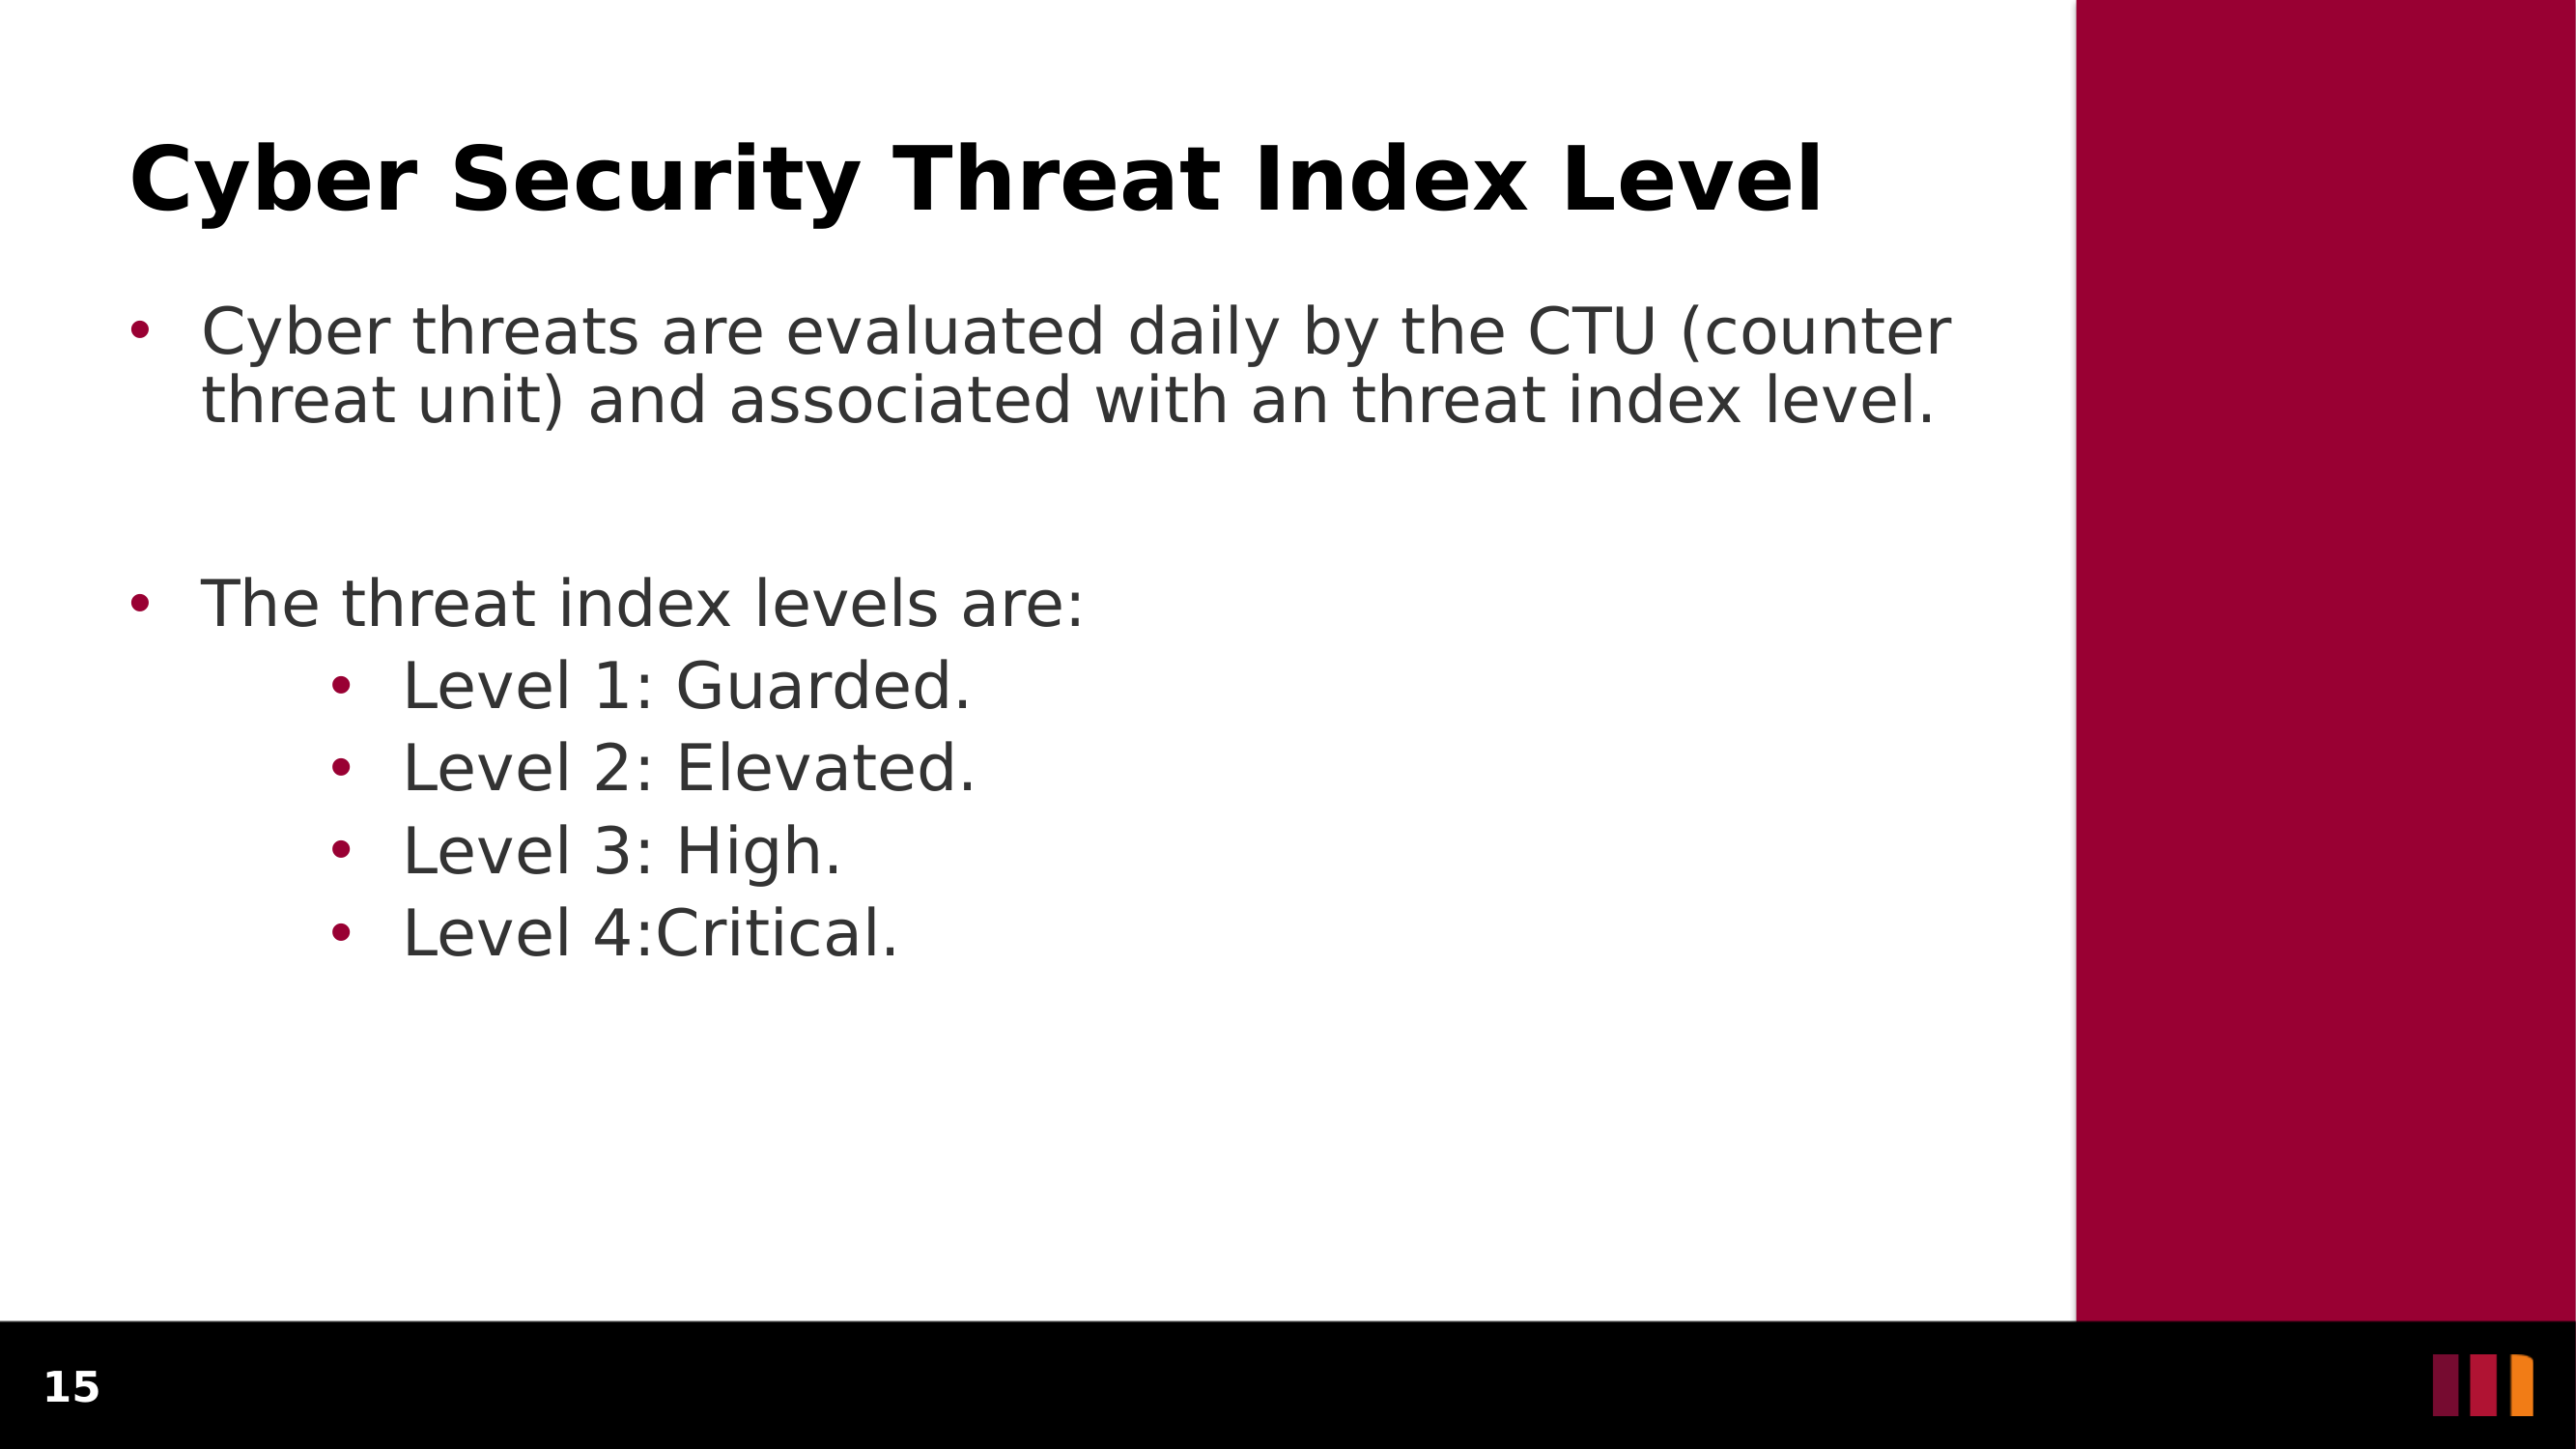

# Cyber Security Threat Index Level
Cyber threats are evaluated daily by the CTU (counter threat unit) and associated with an threat index level.

The threat index levels are:
Level 1: Guarded.
Level 2: Elevated.
Level 3: High.
Level 4:Critical.

15